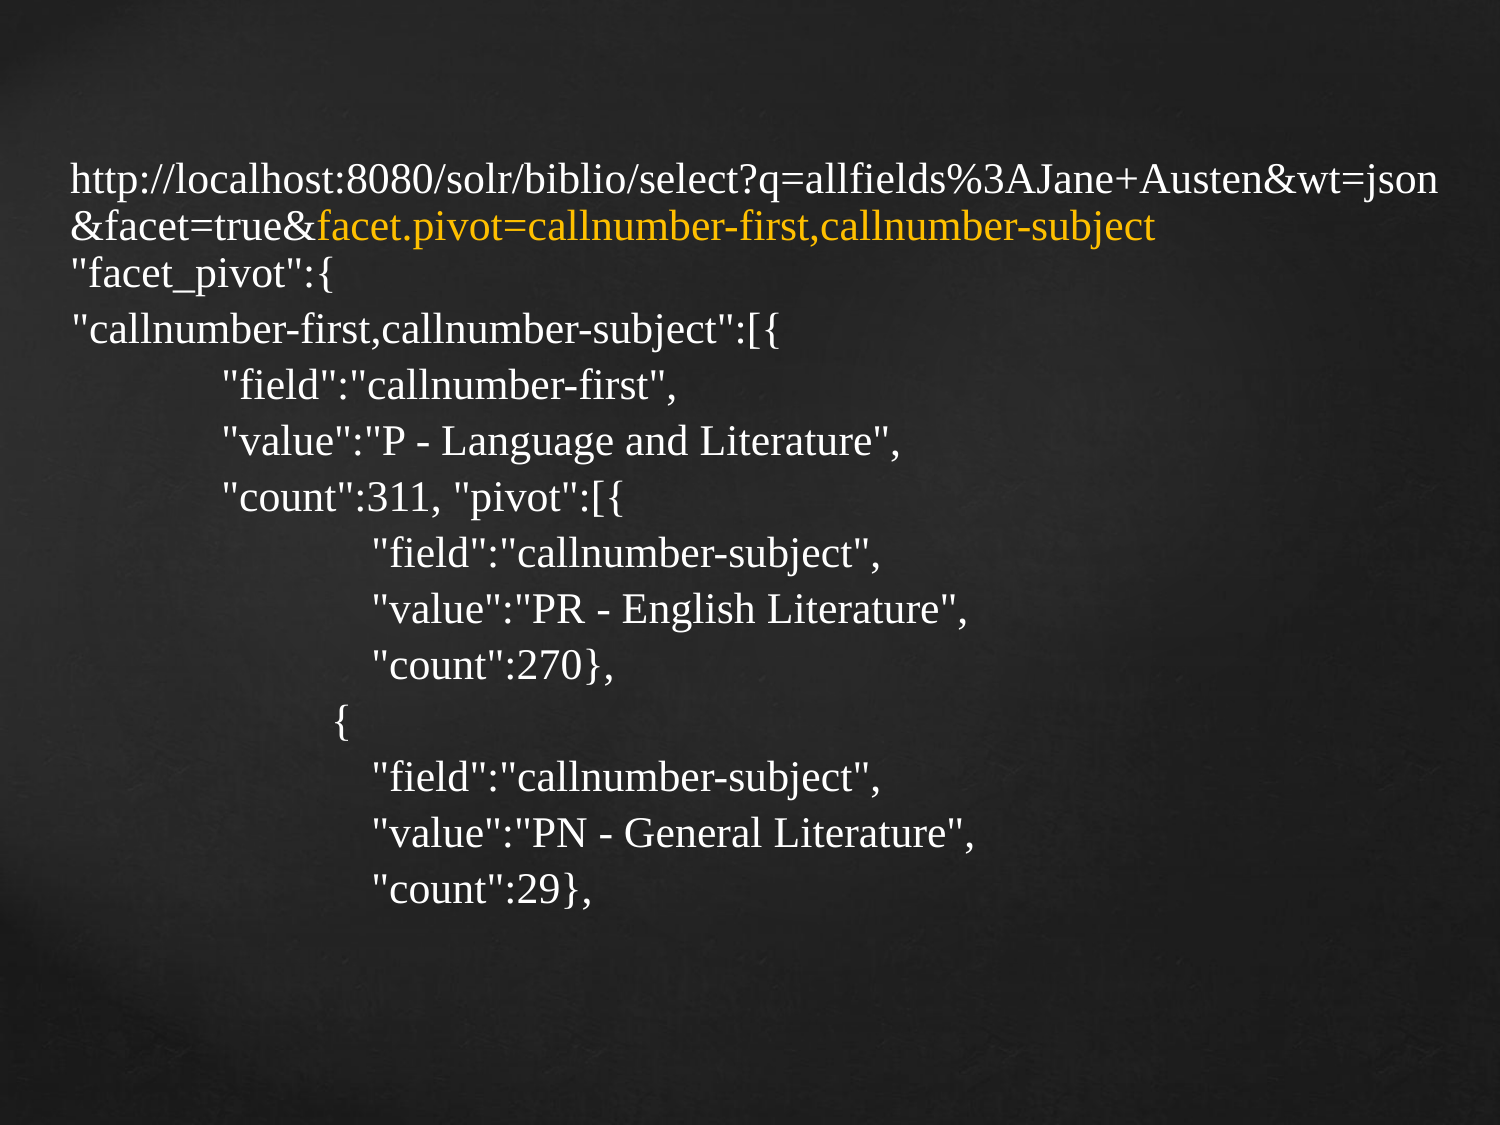

http://localhost:8080/solr/biblio/select?q=allfields%3AJane+Austen&wt=json
&facet=true&facet.pivot=callnumber-first,callnumber-subject
"facet_pivot":{
	"callnumber-first,callnumber-subject":[{
		"field":"callnumber-first",
		"value":"P - Language and Literature",
		"count":311, "pivot":[{
			"field":"callnumber-subject",
			"value":"PR - English Literature",
			"count":270},
		          {
			"field":"callnumber-subject",
			"value":"PN - General Literature",
			"count":29},